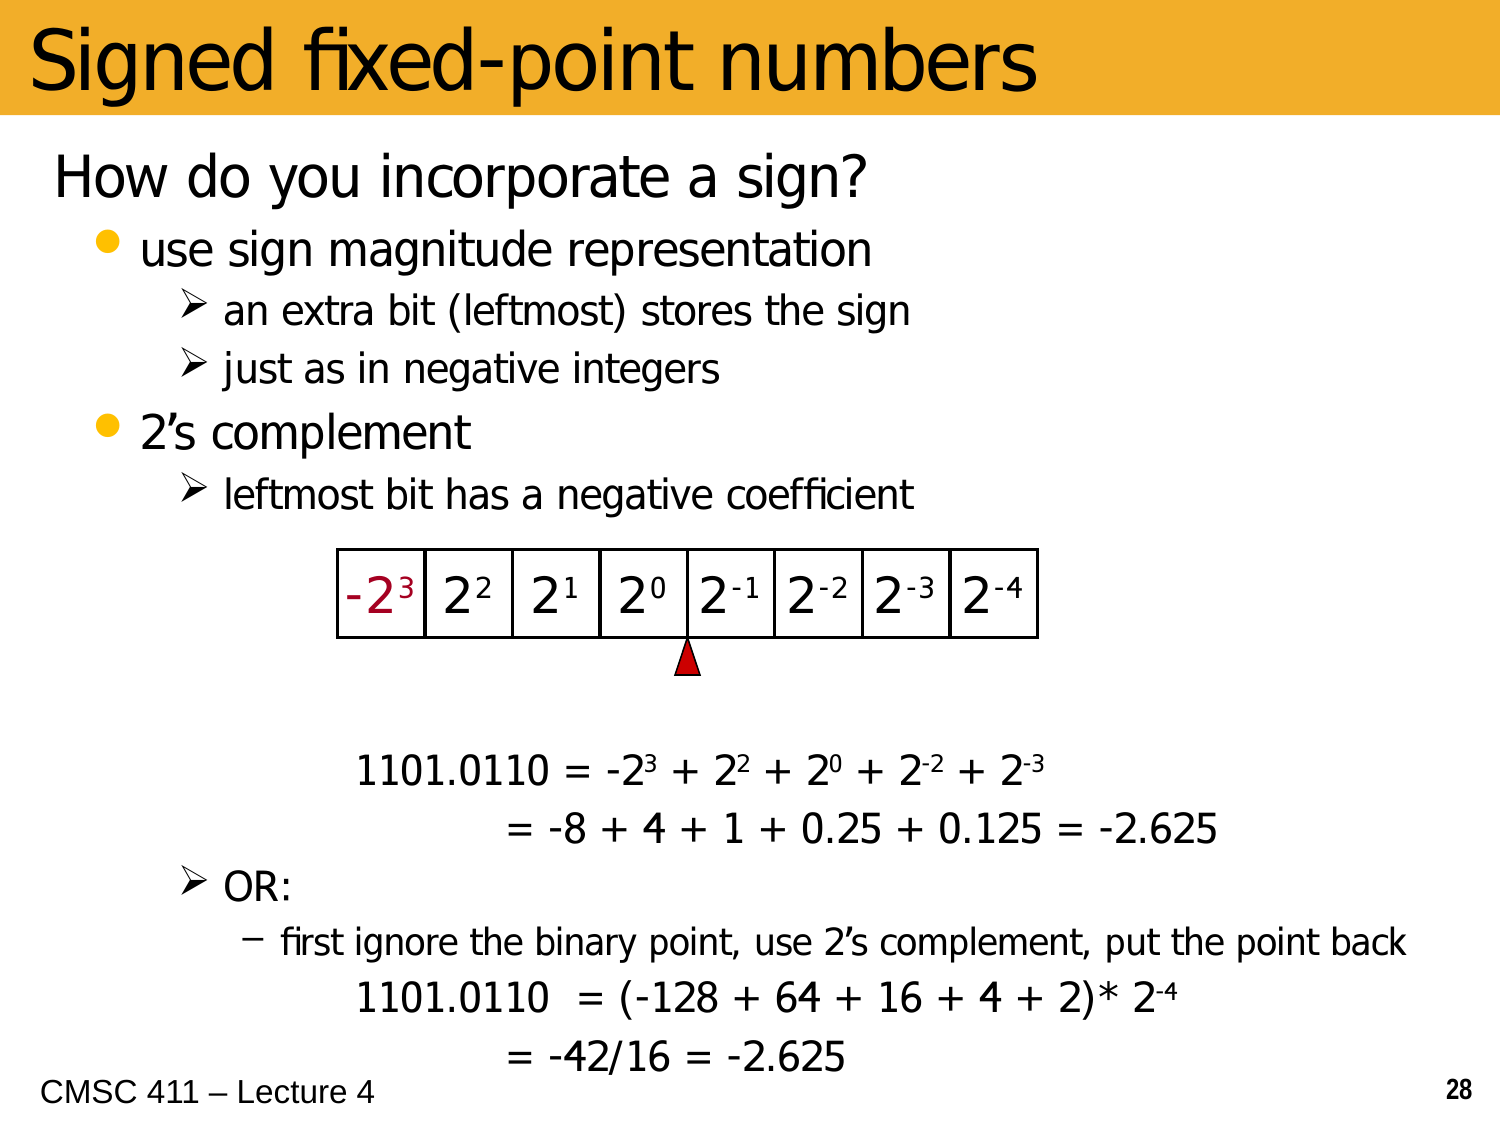

# Signed fixed-point numbers
How do you incorporate a sign?
use sign magnitude representation
an extra bit (leftmost) stores the sign
just as in negative integers
2’s complement
leftmost bit has a negative coefficient

	1101.0110 = -23 + 22 + 20 + 2-2 + 2-3
		= -8 + 4 + 1 + 0.25 + 0.125 = -2.625
OR:
first ignore the binary point, use 2’s complement, put the point back
	1101.0110  = (-128 + 64 + 16 + 4 + 2)* 2-4
		= -42/16 = -2.625
-23
22
21
20
2-1
2-2
2-3
2-4

28